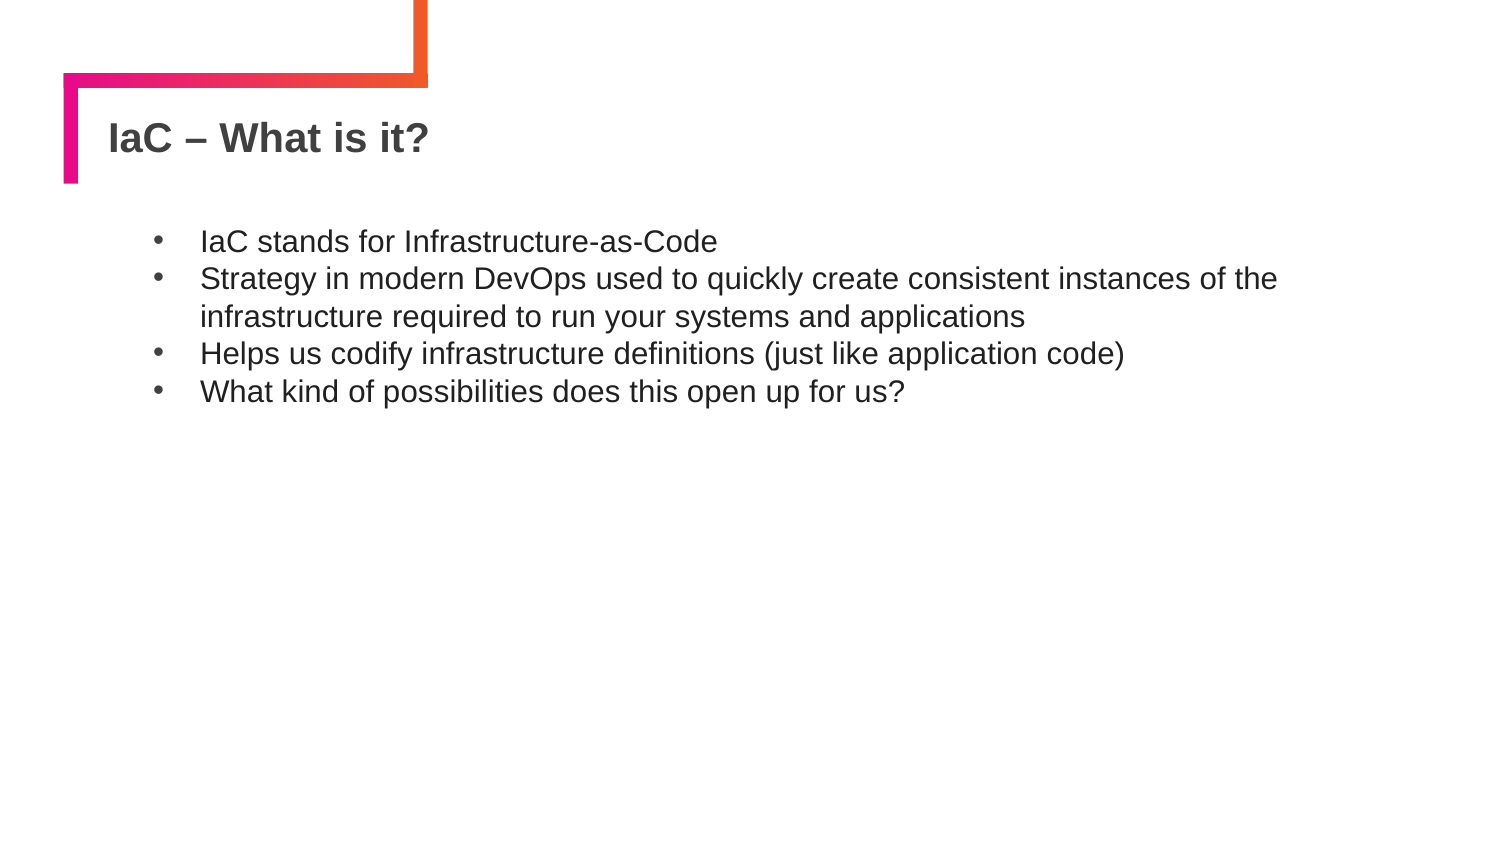

# IaC – What is it?
IaC stands for Infrastructure-as-Code
Strategy in modern DevOps used to quickly create consistent instances of the infrastructure required to run your systems and applications
Helps us codify infrastructure definitions (just like application code)
What kind of possibilities does this open up for us?
35